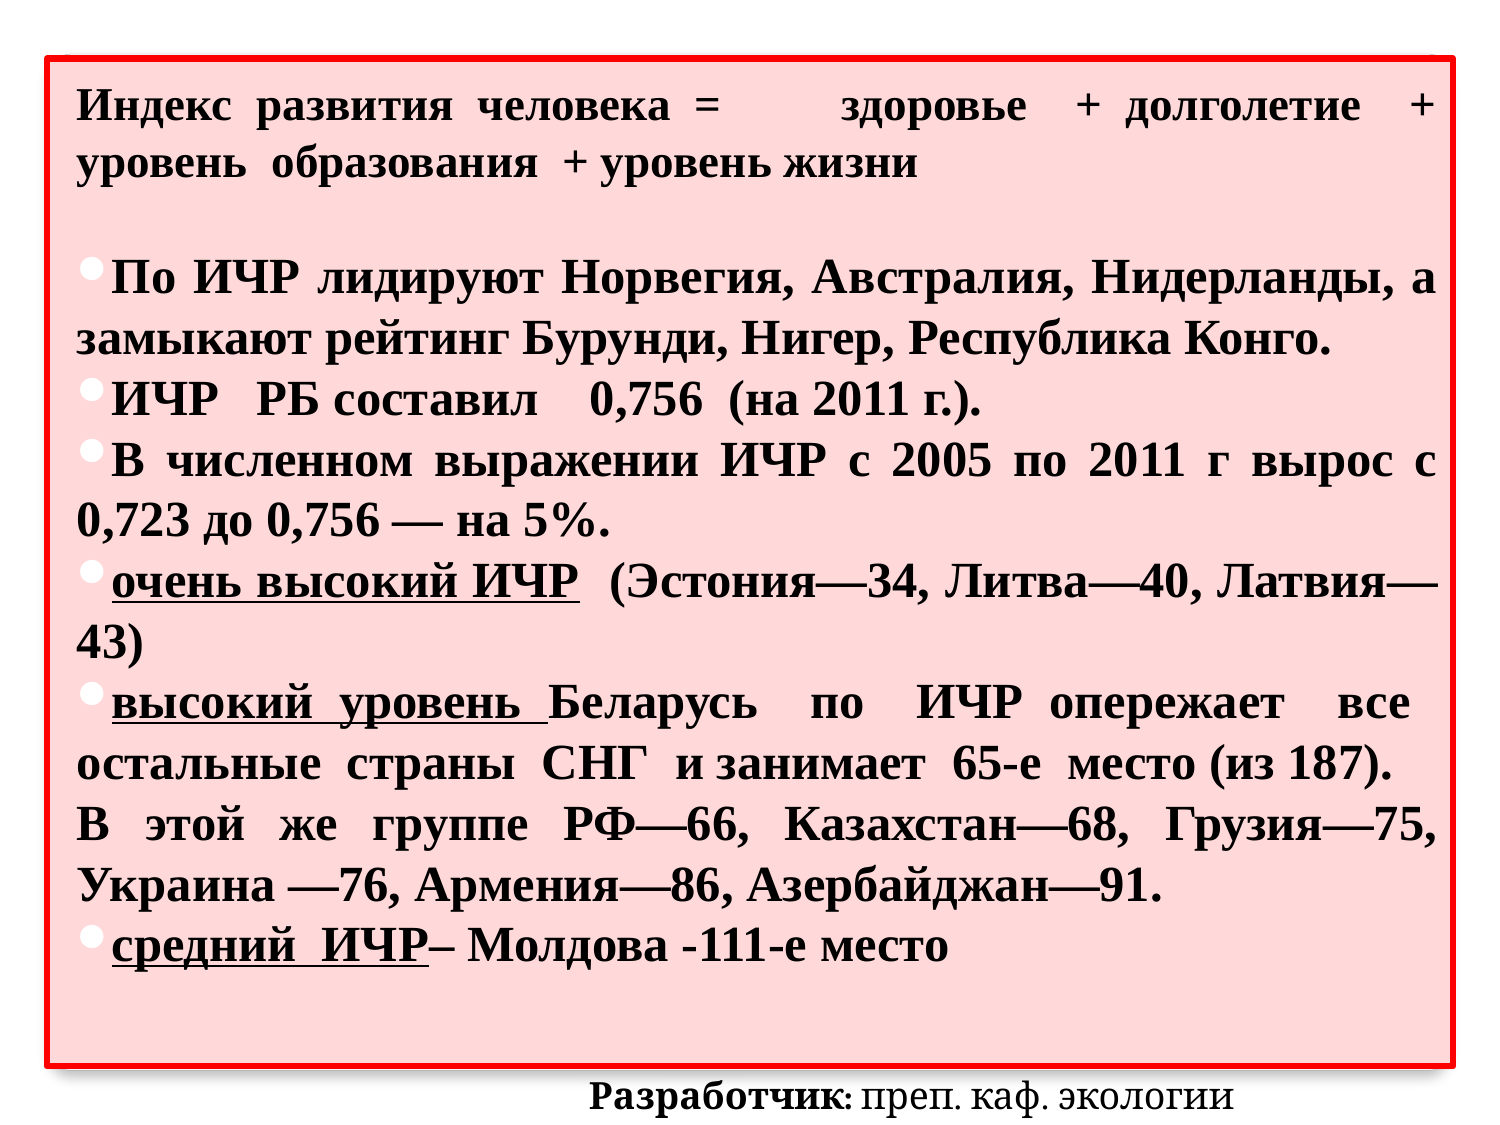

Индекс развития человека =     здоровье  + долголетие  + уровень  образования  + уровень жизни

По ИЧР лидируют Норвегия, Австралия, Нидерланды, а замыкают рейтинг Бурунди, Нигер, Республика Конго.
ИЧР   РБ составил    0,756  (на 2011 г.).
В численном выражении ИЧР с 2005 по 2011 г вырос с 0,723 до 0,756 — на 5%.
очень высокий ИЧР  (Эстония—34, Литва—40, Латвия—43)
высокий уровень Беларусь  по  ИЧР опережает  все  остальные  страны  СНГ  и занимает  65-е  место (из 187).
В этой же группе РФ—66, Казахстан—68, Грузия—75, Украина —76, Армения—86, Азербайджан—91.
средний  ИЧР– Молдова -111-е место
Разработчик: преп. каф. экологии  Кирвель П.И.